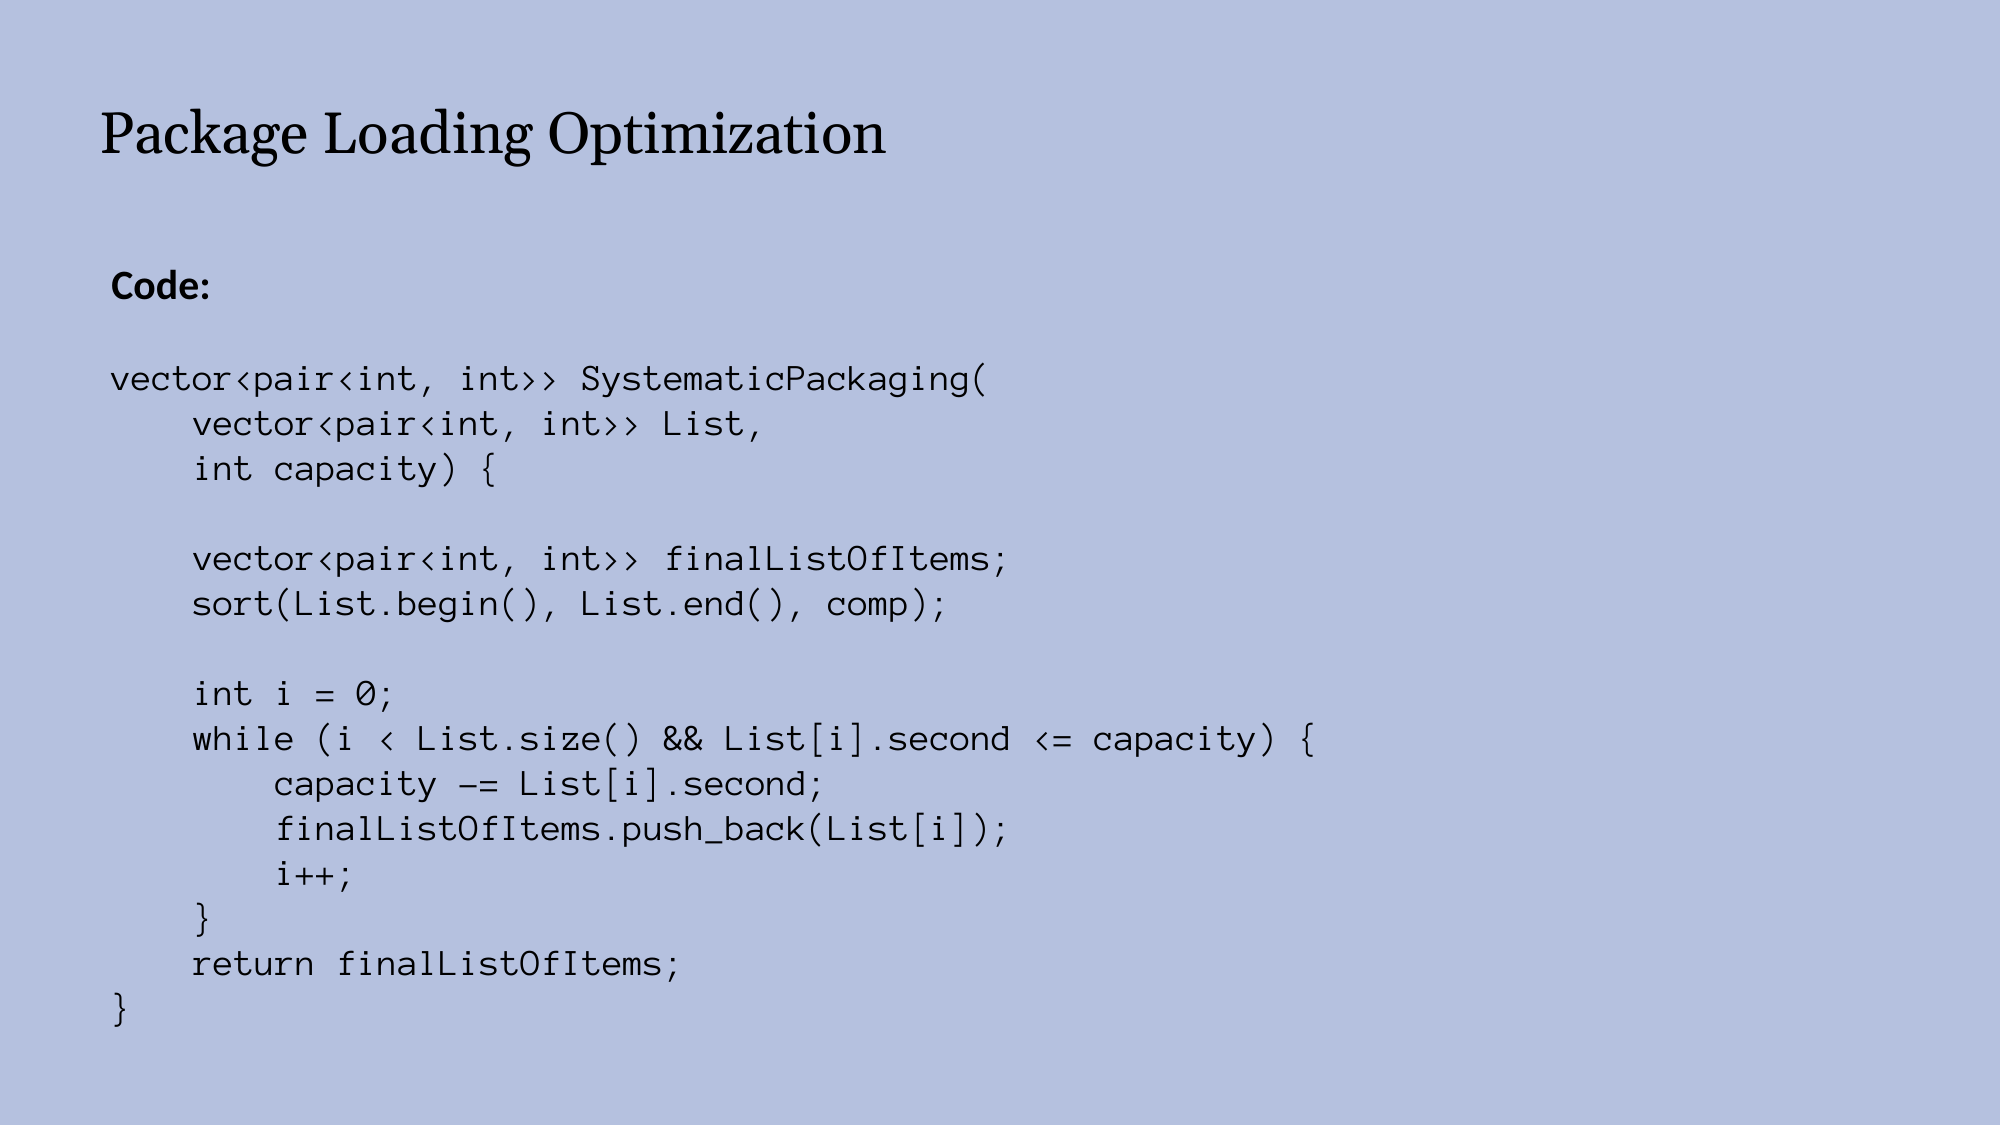

Package Loading Optimization
Code:

vector<pair<int, int>> SystematicPackaging(
    vector<pair<int, int>> List,
    int capacity) {

    vector<pair<int, int>> finalListOfItems;
    sort(List.begin(), List.end(), comp);

    int i = 0;
    while (i < List.size() && List[i].second <= capacity) {
        capacity -= List[i].second;
        finalListOfItems.push_back(List[i]);
        i++;
    }
    return finalListOfItems;
}